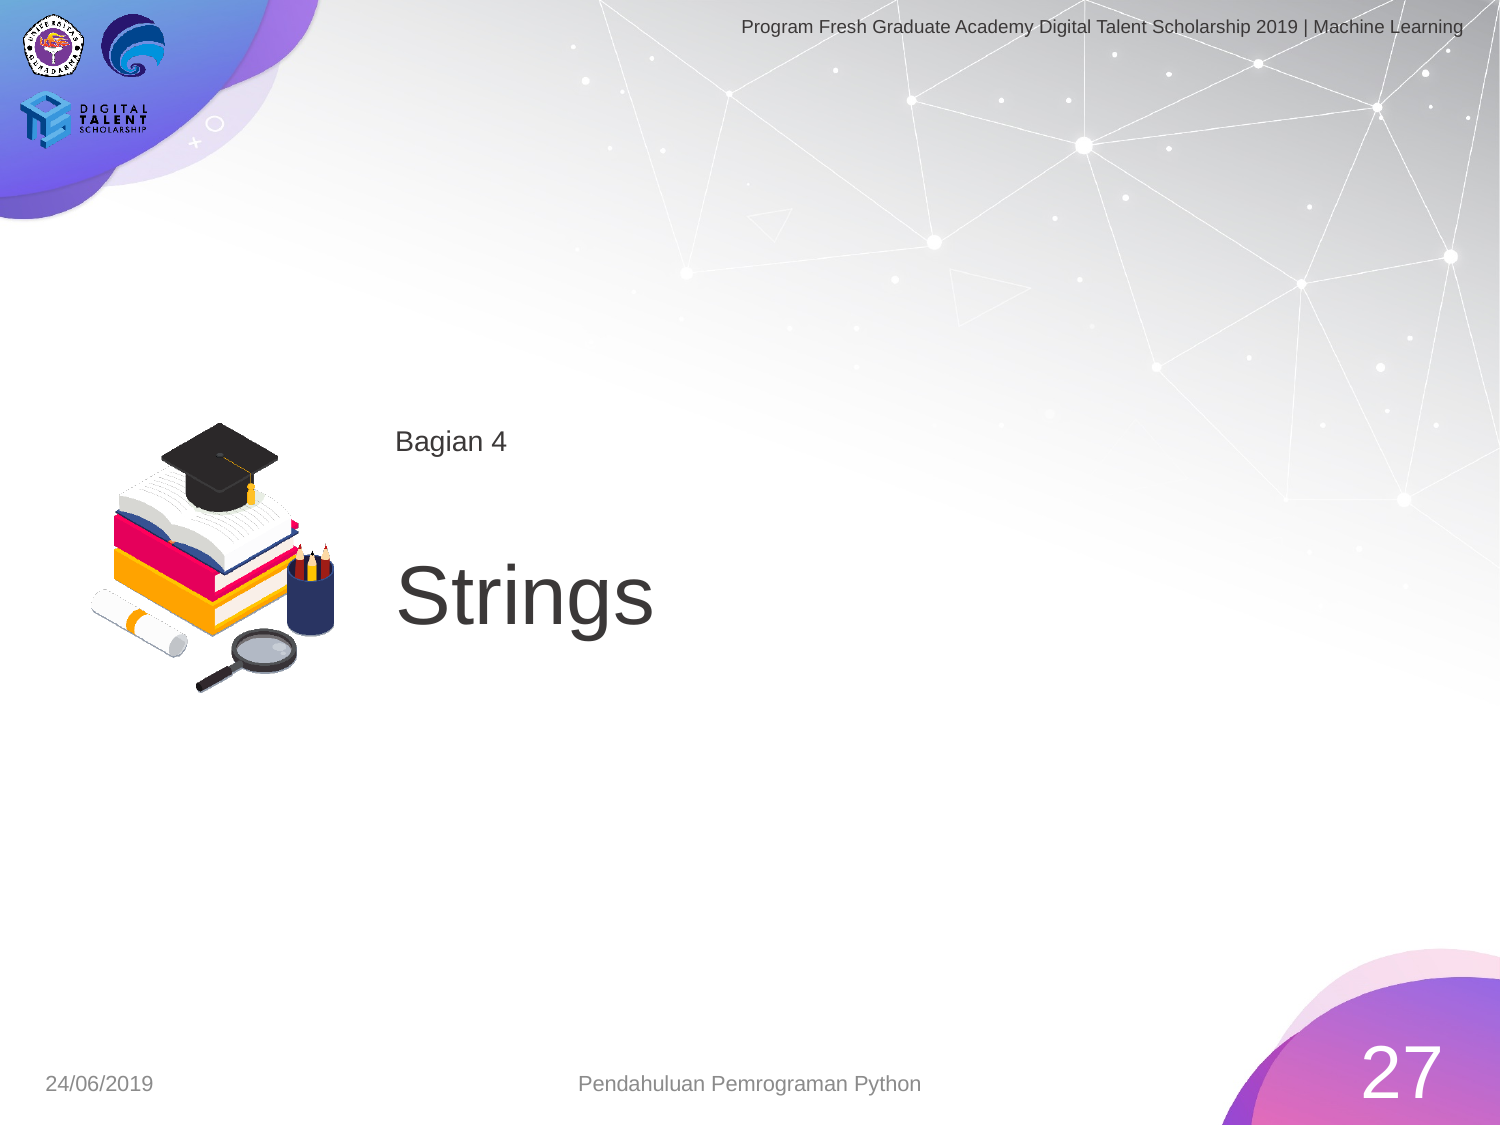

Bagian 4
# Strings
27
24/06/2019
Pendahuluan Pemrograman Python